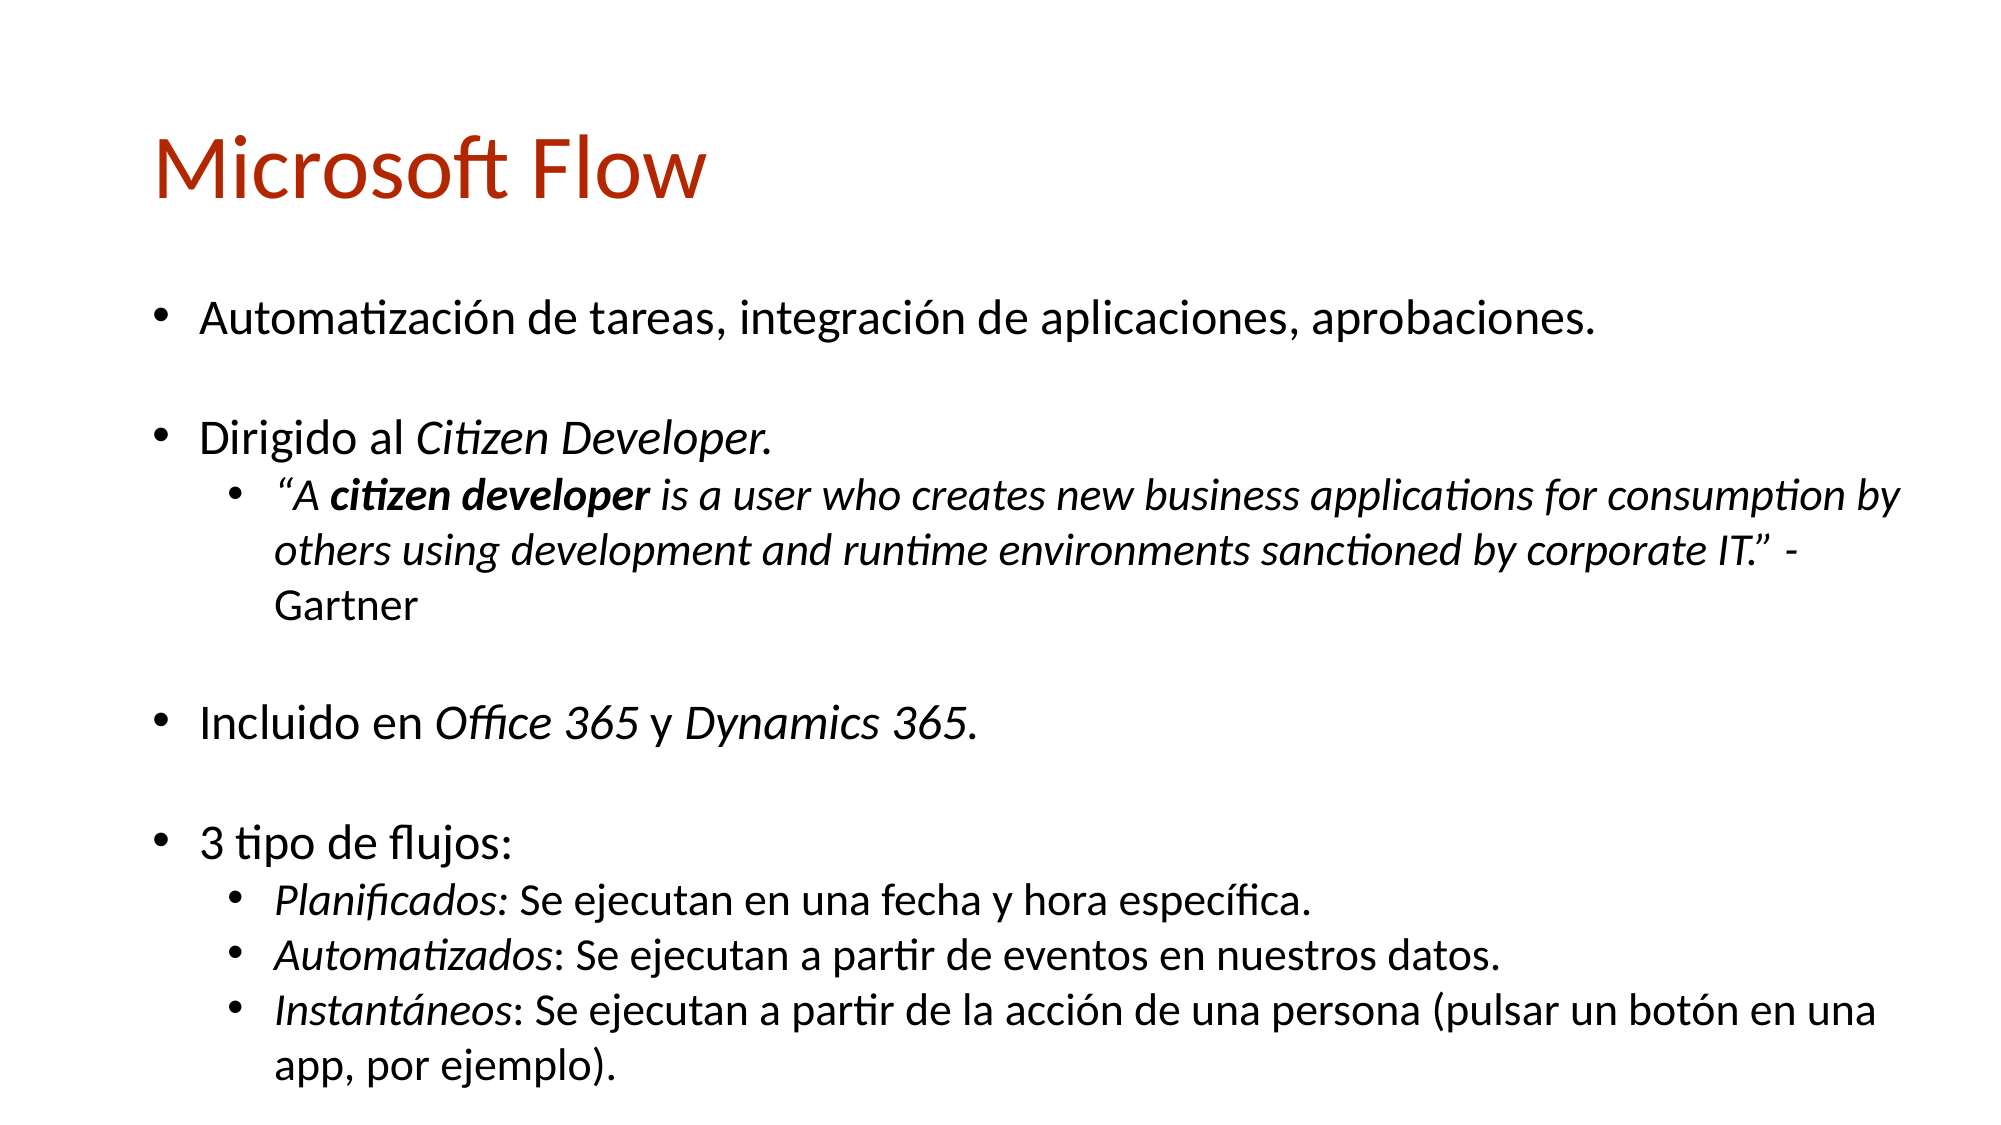

# Microsoft Flow
Automatización de tareas, integración de aplicaciones, aprobaciones.

Dirigido al Citizen Developer.
“A citizen developer is a user who creates new business applications for consumption by others using development and runtime environments sanctioned by corporate IT.” - Gartner

Incluido en Office 365 y Dynamics 365.

3 tipo de flujos:
Planificados: Se ejecutan en una fecha y hora específica.
Automatizados: Se ejecutan a partir de eventos en nuestros datos.
Instantáneos: Se ejecutan a partir de la acción de una persona (pulsar un botón en una app, por ejemplo).